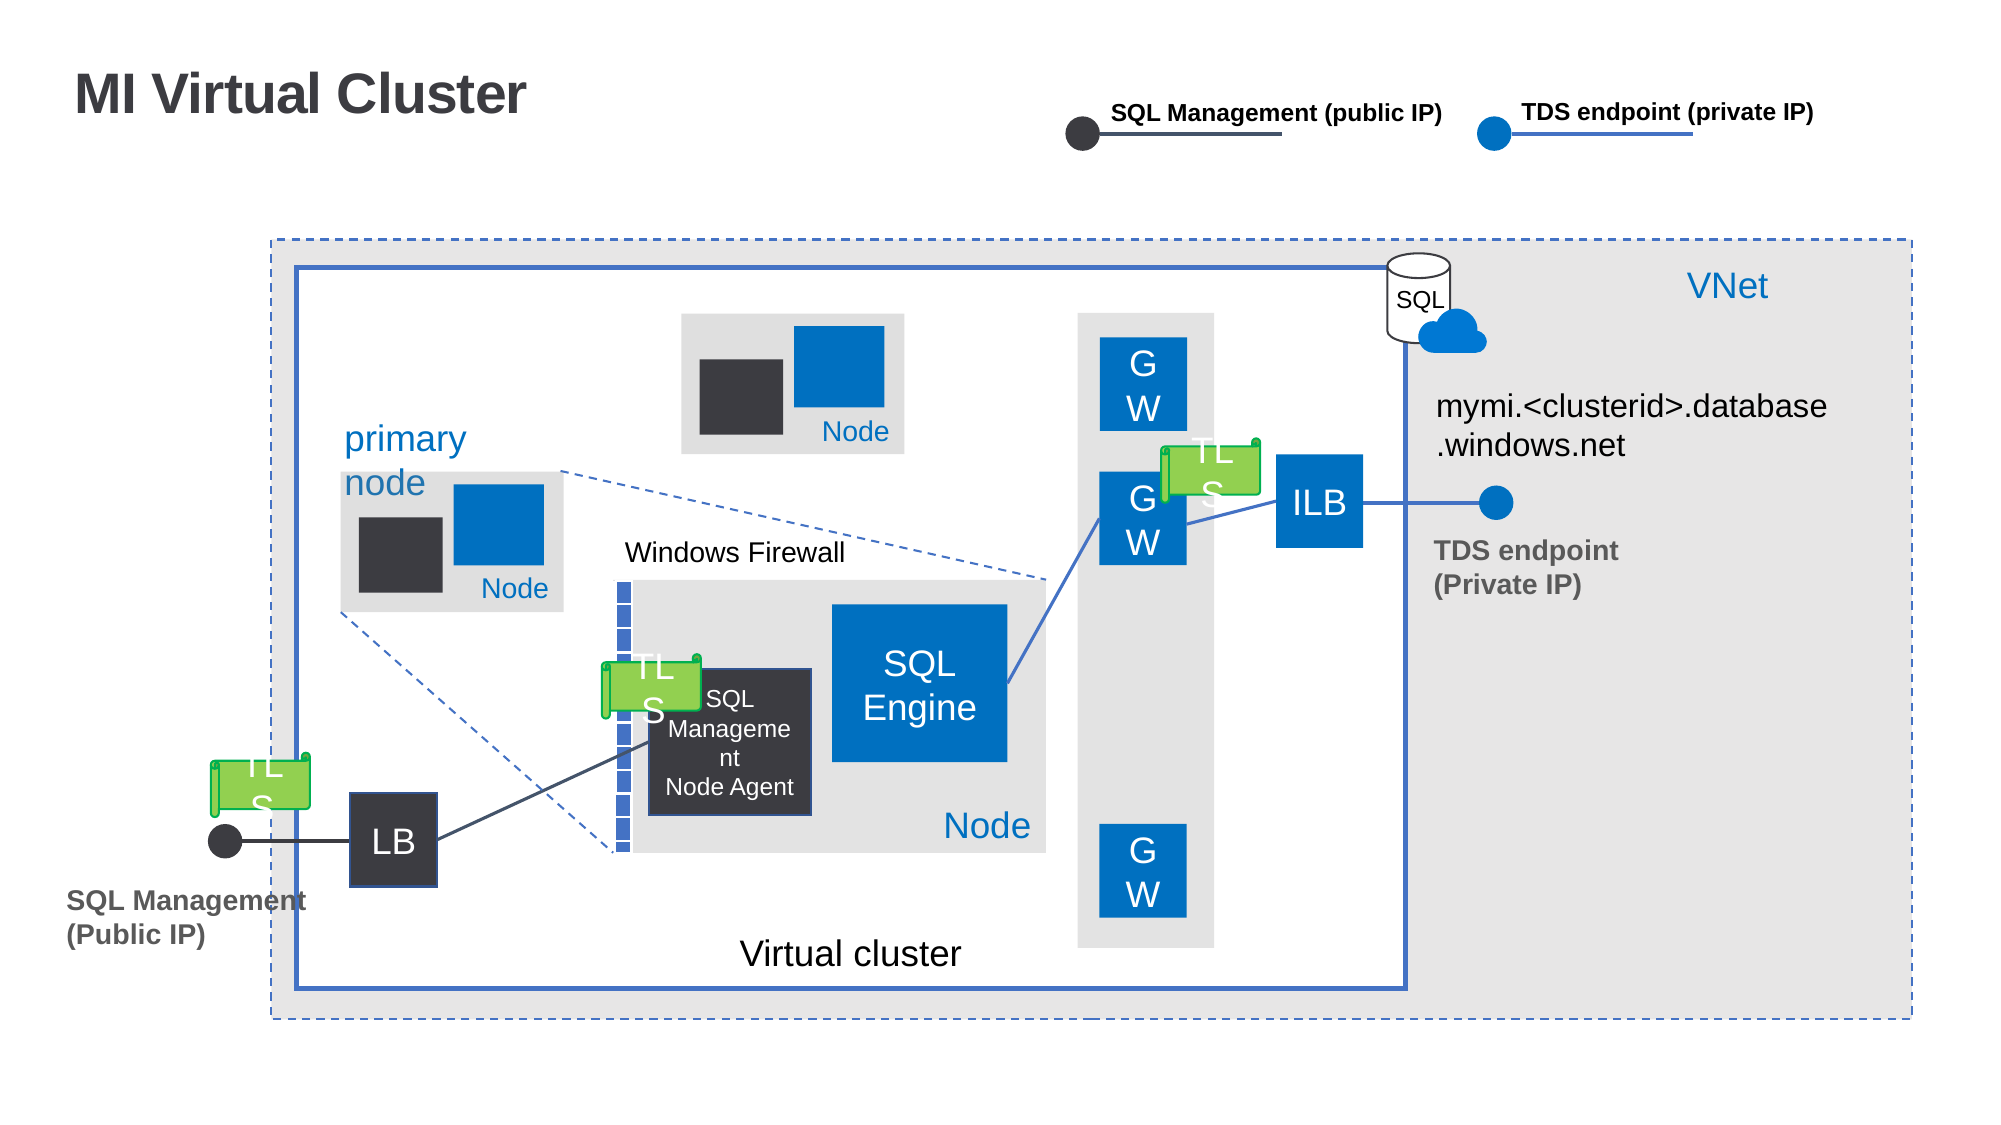

# MI Virtual Cluster
TDS endpoint (private IP)
SQL Management (public IP)

VNet
Virtual cluster
SQL

Node

GW
mymi.<clusterid>.database.windows.net
primary node
TLS
ILB
GW
Node

TDS endpoint
(Private IP)
Windows Firewall
Node

SQL
Engine

TLS
SQL Management
Node Agent

TLS

LB

GW
SQL Management (Public IP)